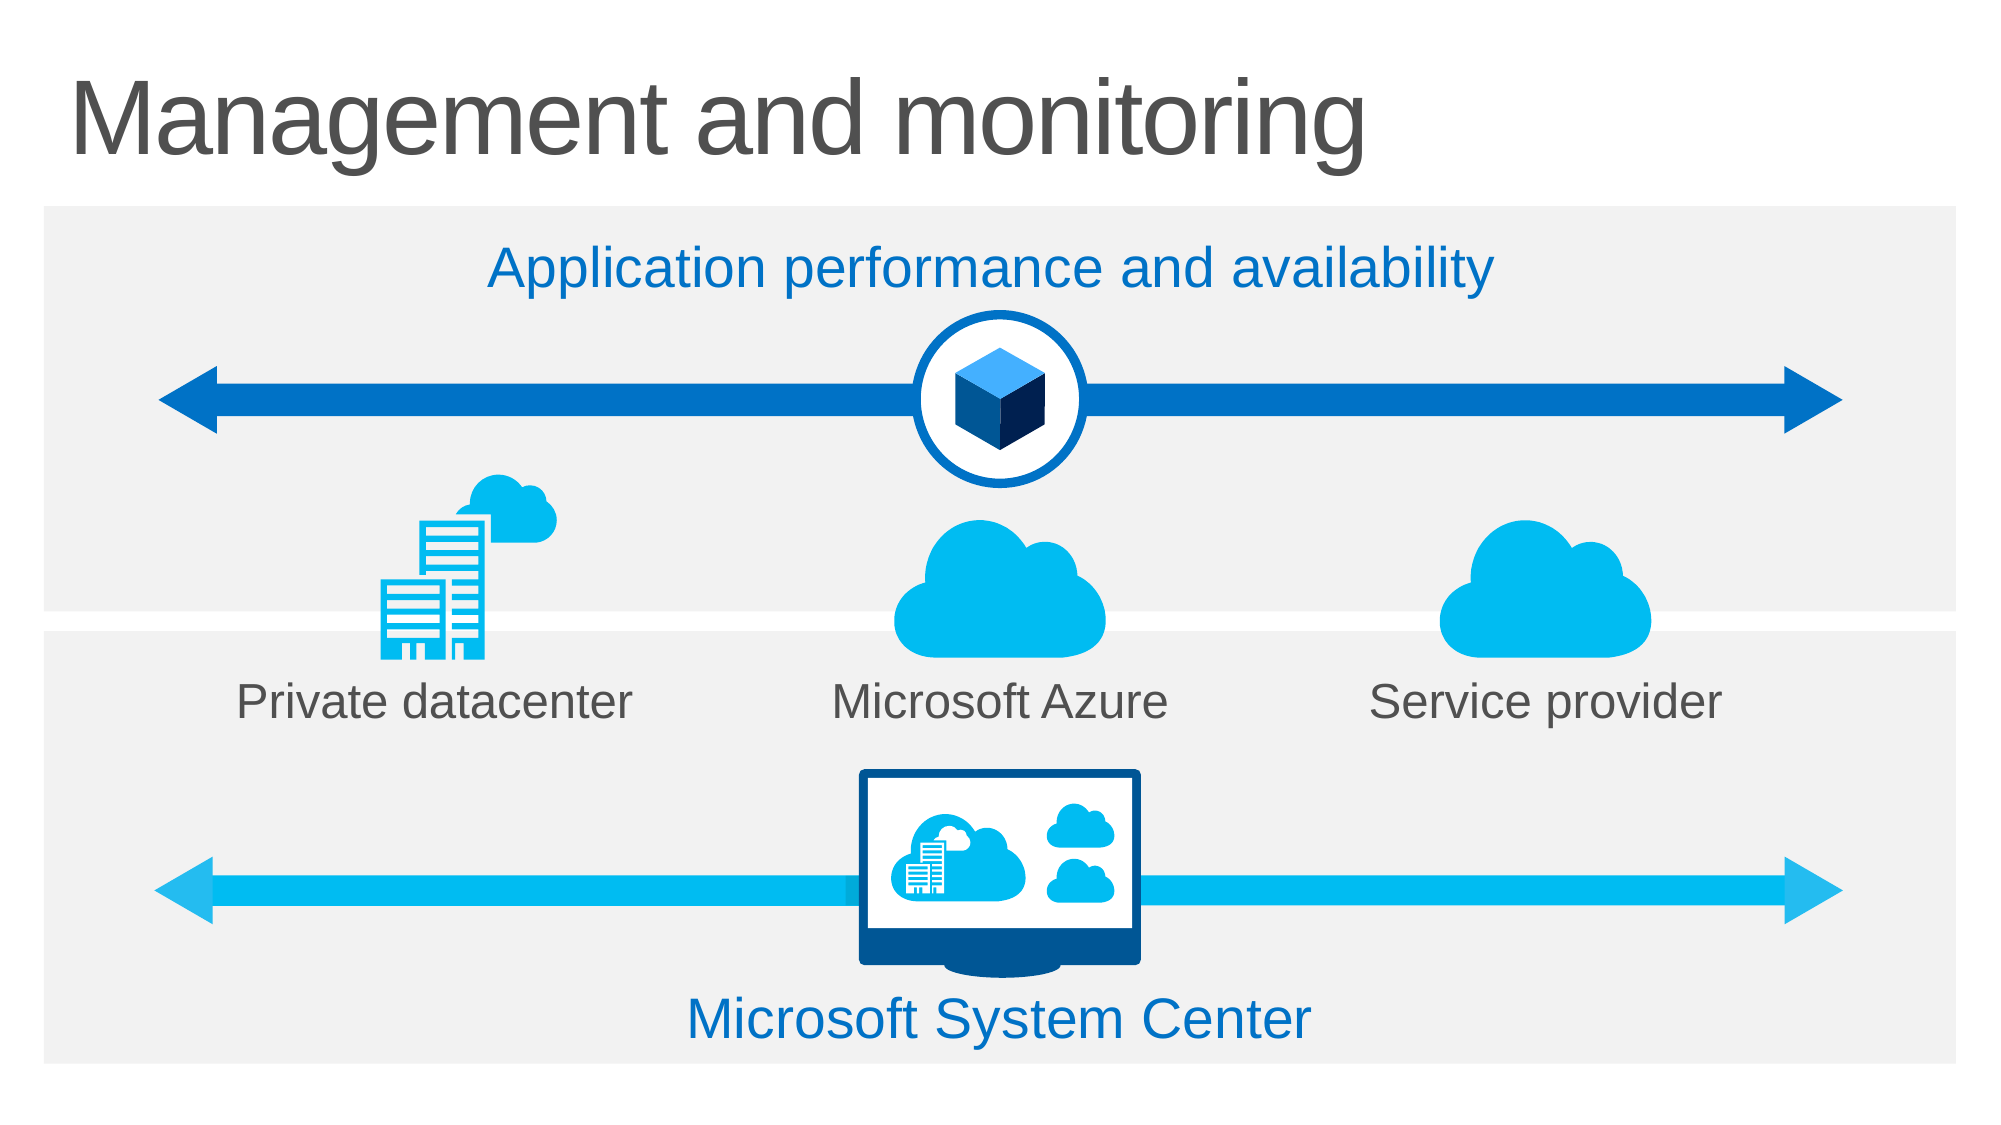

# Management and monitoring

Application performance and availability

Private datacenter
Microsoft Azure
Service provider

Microsoft System Center